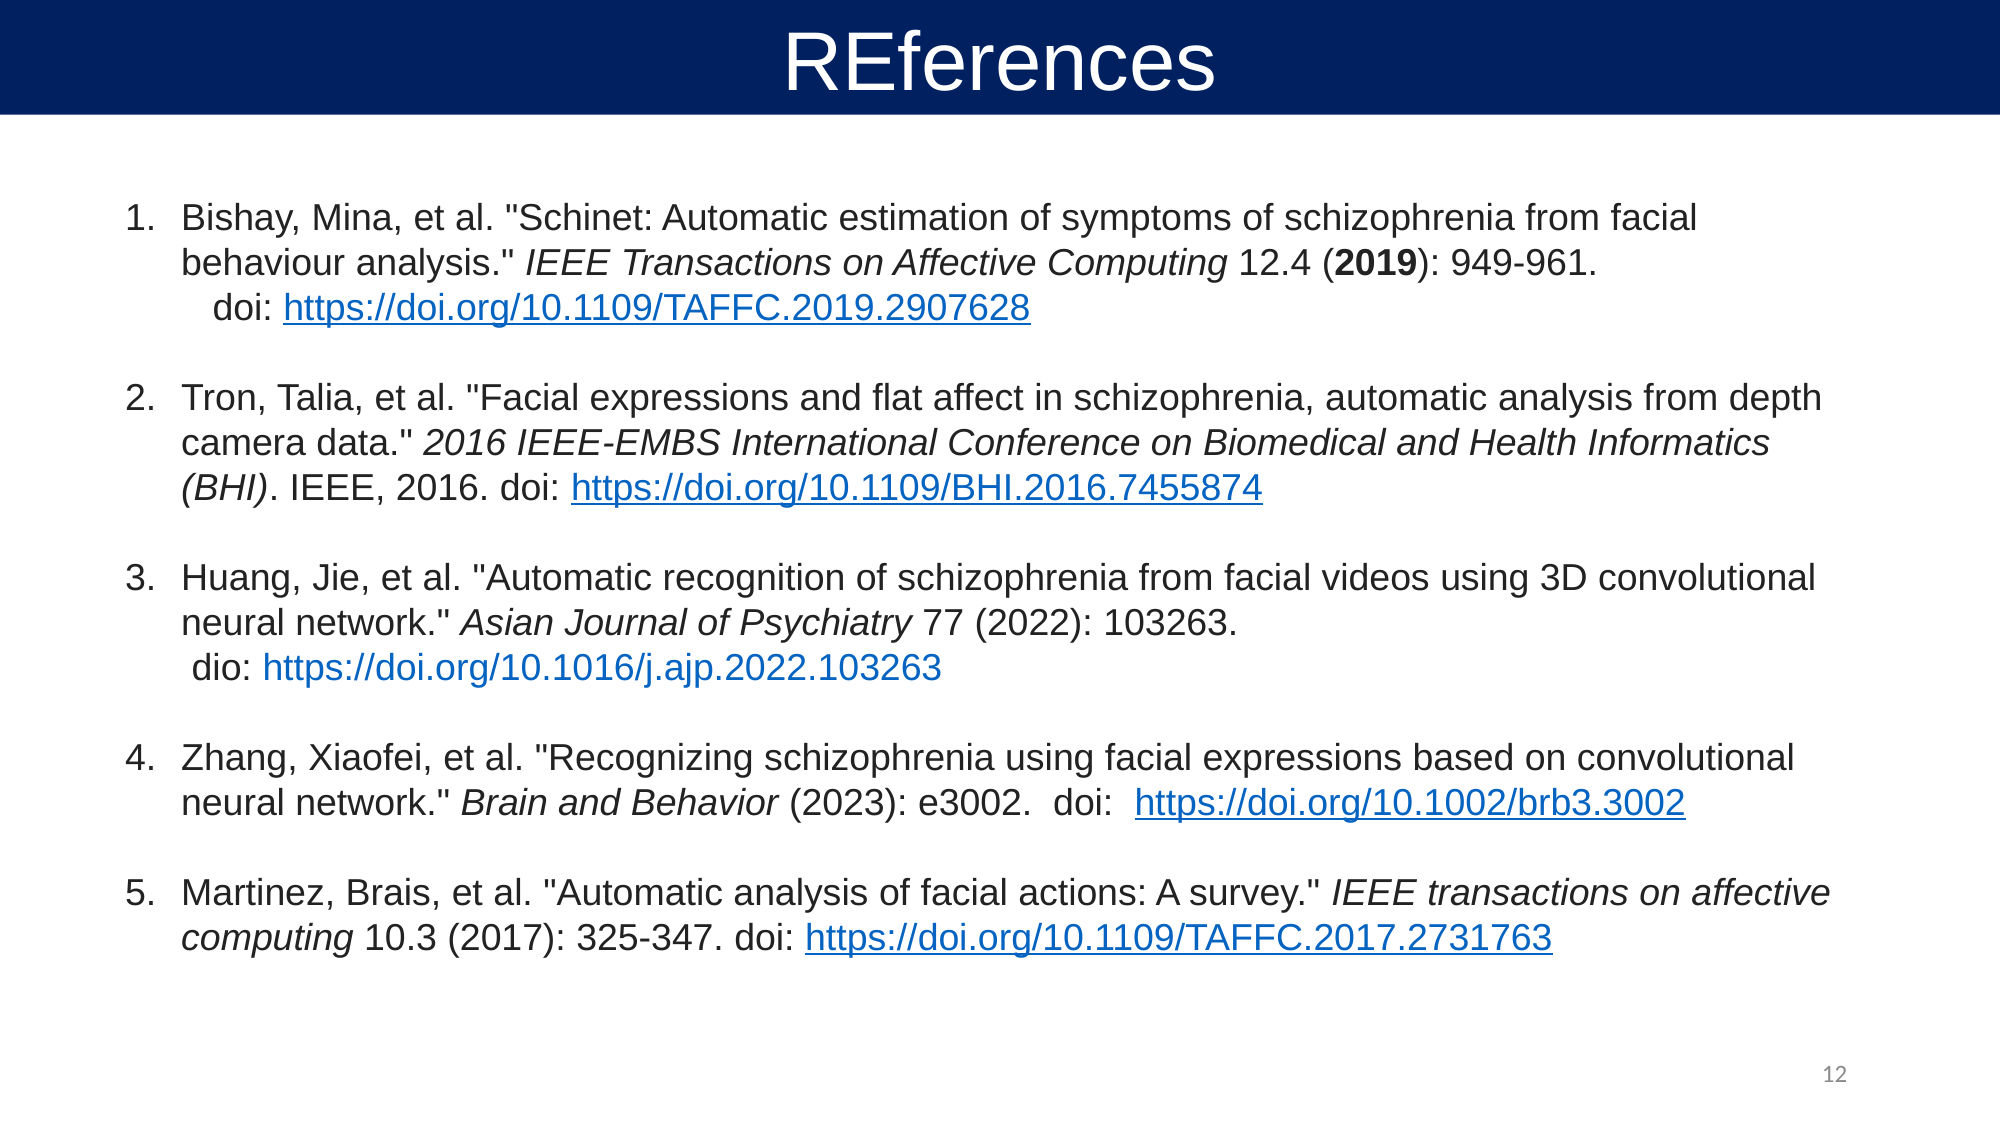

REferences
Bishay, Mina, et al. "Schinet: Automatic estimation of symptoms of schizophrenia from facial behaviour analysis." IEEE Transactions on Affective Computing 12.4 (2019): 949-961.                           doi: https://doi.org/10.1109/TAFFC.2019.2907628

Tron, Talia, et al. "Facial expressions and flat affect in schizophrenia, automatic analysis from depth camera data." 2016 IEEE-EMBS International Conference on Biomedical and Health Informatics (BHI). IEEE, 2016. doi: https://doi.org/10.1109/BHI.2016.7455874

Huang, Jie, et al. "Automatic recognition of schizophrenia from facial videos using 3D convolutional neural network." Asian Journal of Psychiatry 77 (2022): 103263.                                                            dio: https://doi.org/10.1016/j.ajp.2022.103263

Zhang, Xiaofei, et al. "Recognizing schizophrenia using facial expressions based on convolutional neural network." Brain and Behavior (2023): e3002.  doi:  https://doi.org/10.1002/brb3.3002

Martinez, Brais, et al. "Automatic analysis of facial actions: A survey." IEEE transactions on affective computing 10.3 (2017): 325-347. doi: https://doi.org/10.1109/TAFFC.2017.2731763
12